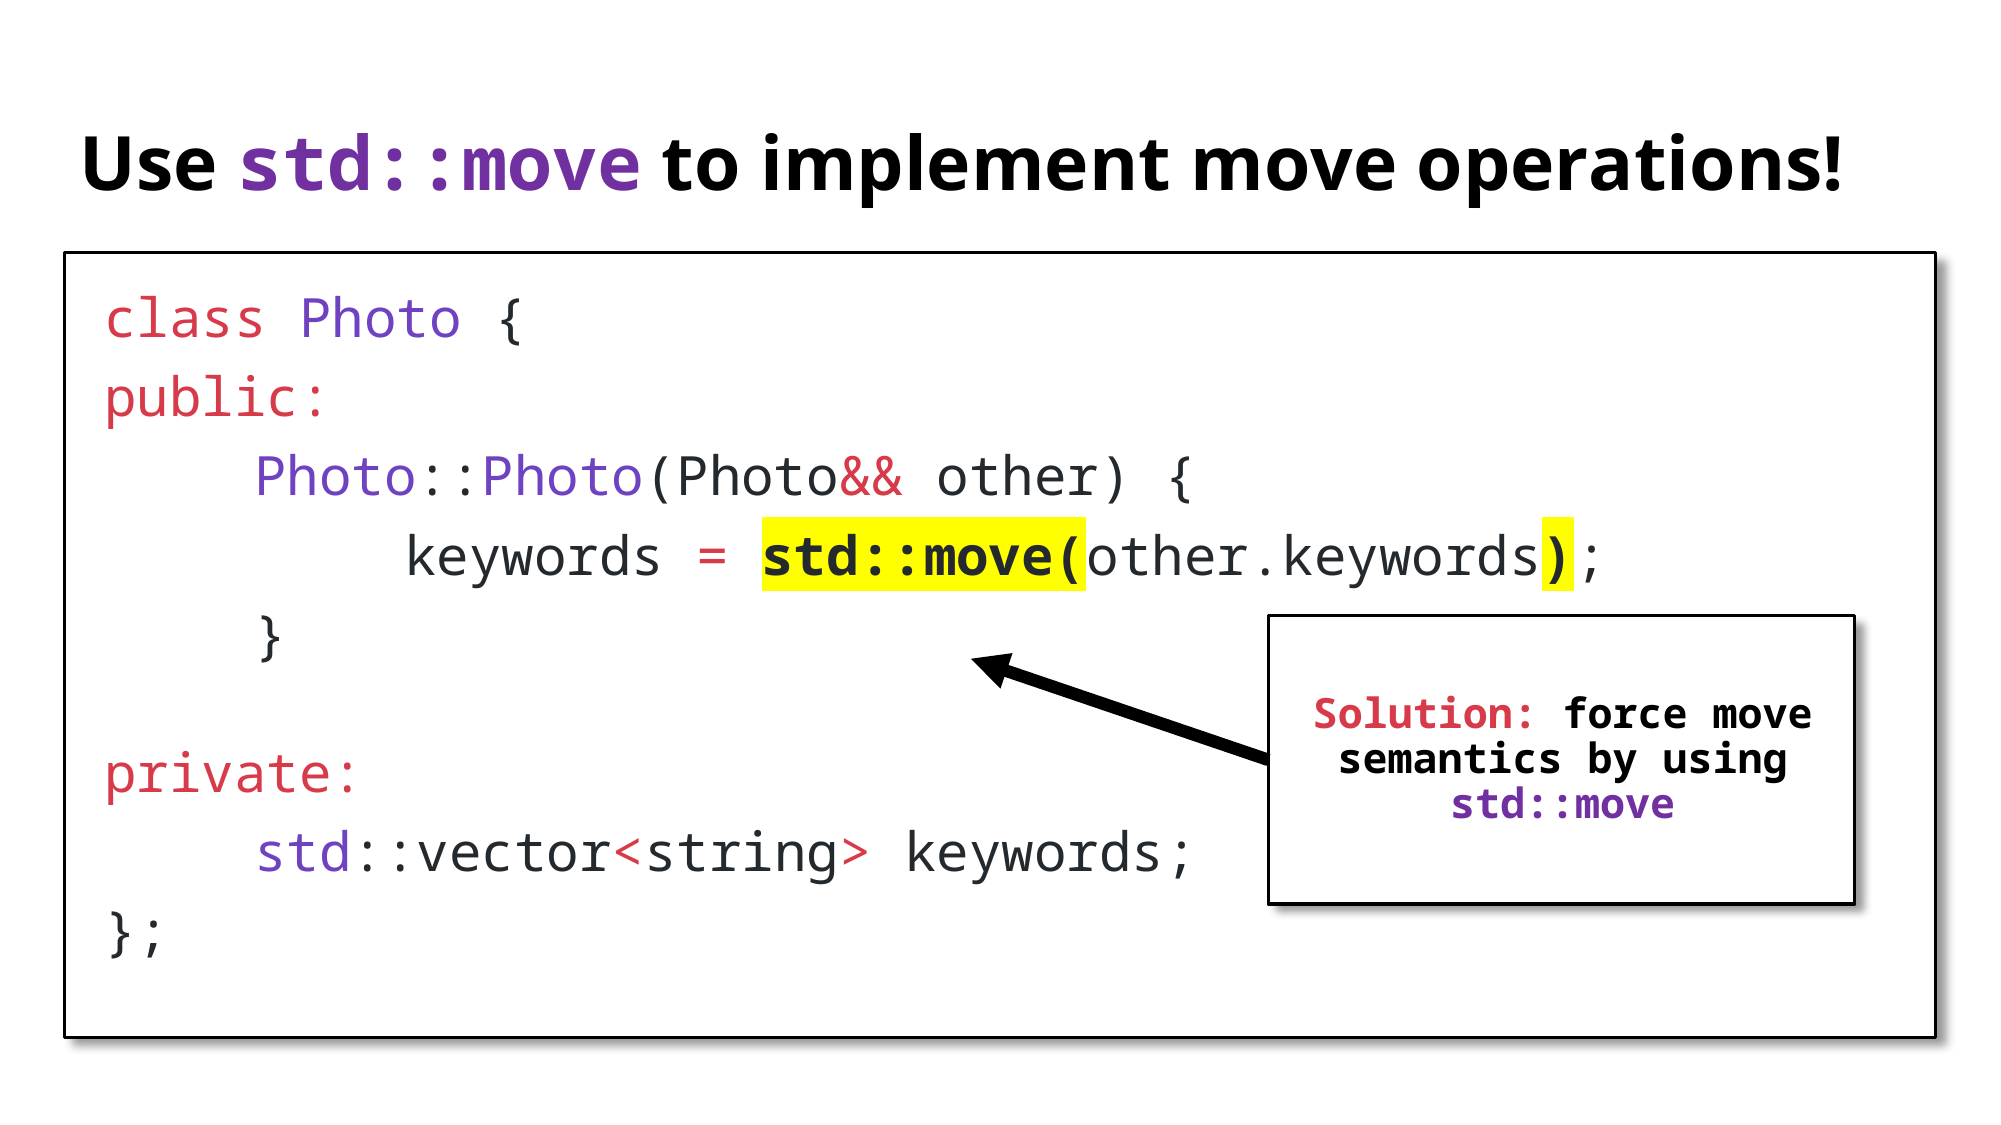

# Use std::move to implement move operations!
class Photo {
public:
	Photo::Photo(Photo&& other) {
		keywords = std::move(other.keywords);
	}
private:
	std::vector<string> keywords;
};
Solution: force move semantics by using std::move